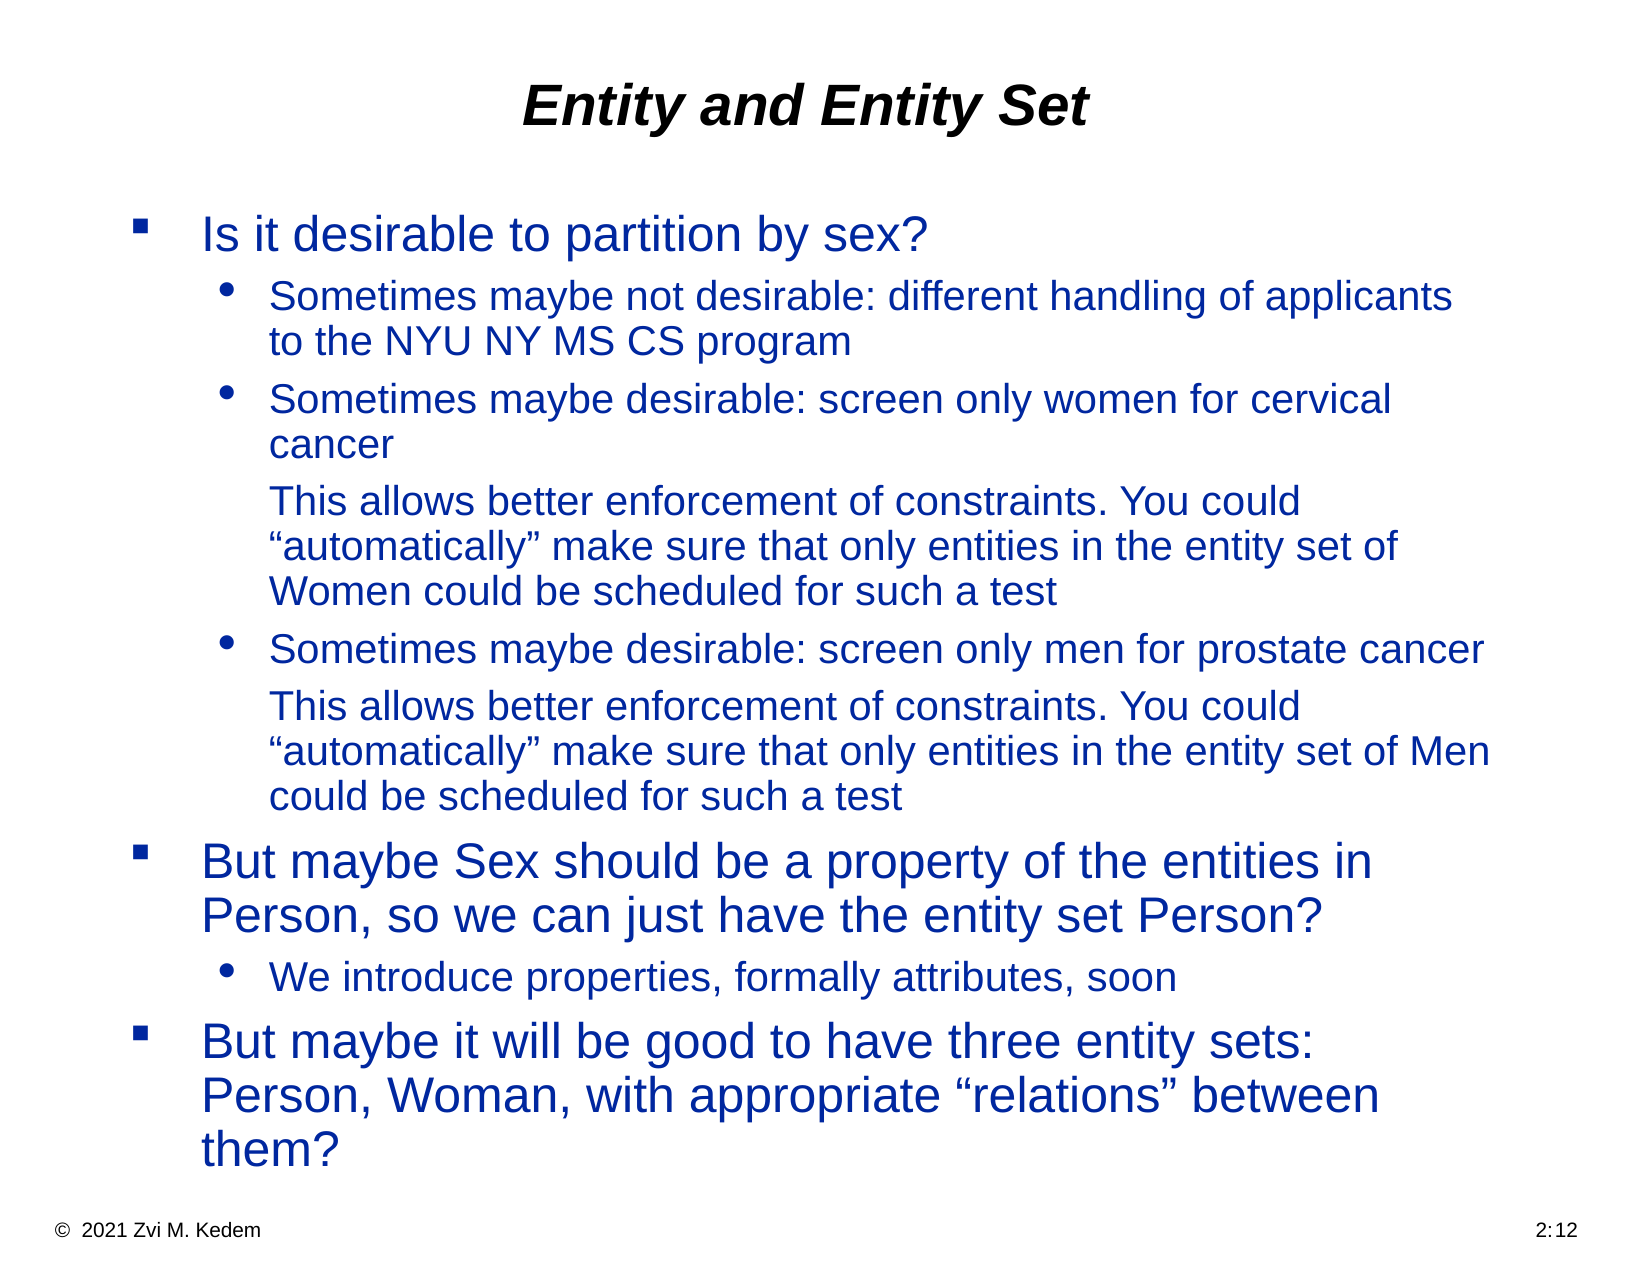

# Entity and Entity Set
Is it desirable to partition by sex?
Sometimes maybe not desirable: different handling of applicants to the NYU NY MS CS program
Sometimes maybe desirable: screen only women for cervical cancer
	This allows better enforcement of constraints. You could “automatically” make sure that only entities in the entity set of Women could be scheduled for such a test
Sometimes maybe desirable: screen only men for prostate cancer
	This allows better enforcement of constraints. You could “automatically” make sure that only entities in the entity set of Men could be scheduled for such a test
But maybe Sex should be a property of the entities in Person, so we can just have the entity set Person?
We introduce properties, formally attributes, soon
But maybe it will be good to have three entity sets: Person, Woman, with appropriate “relations” between them?